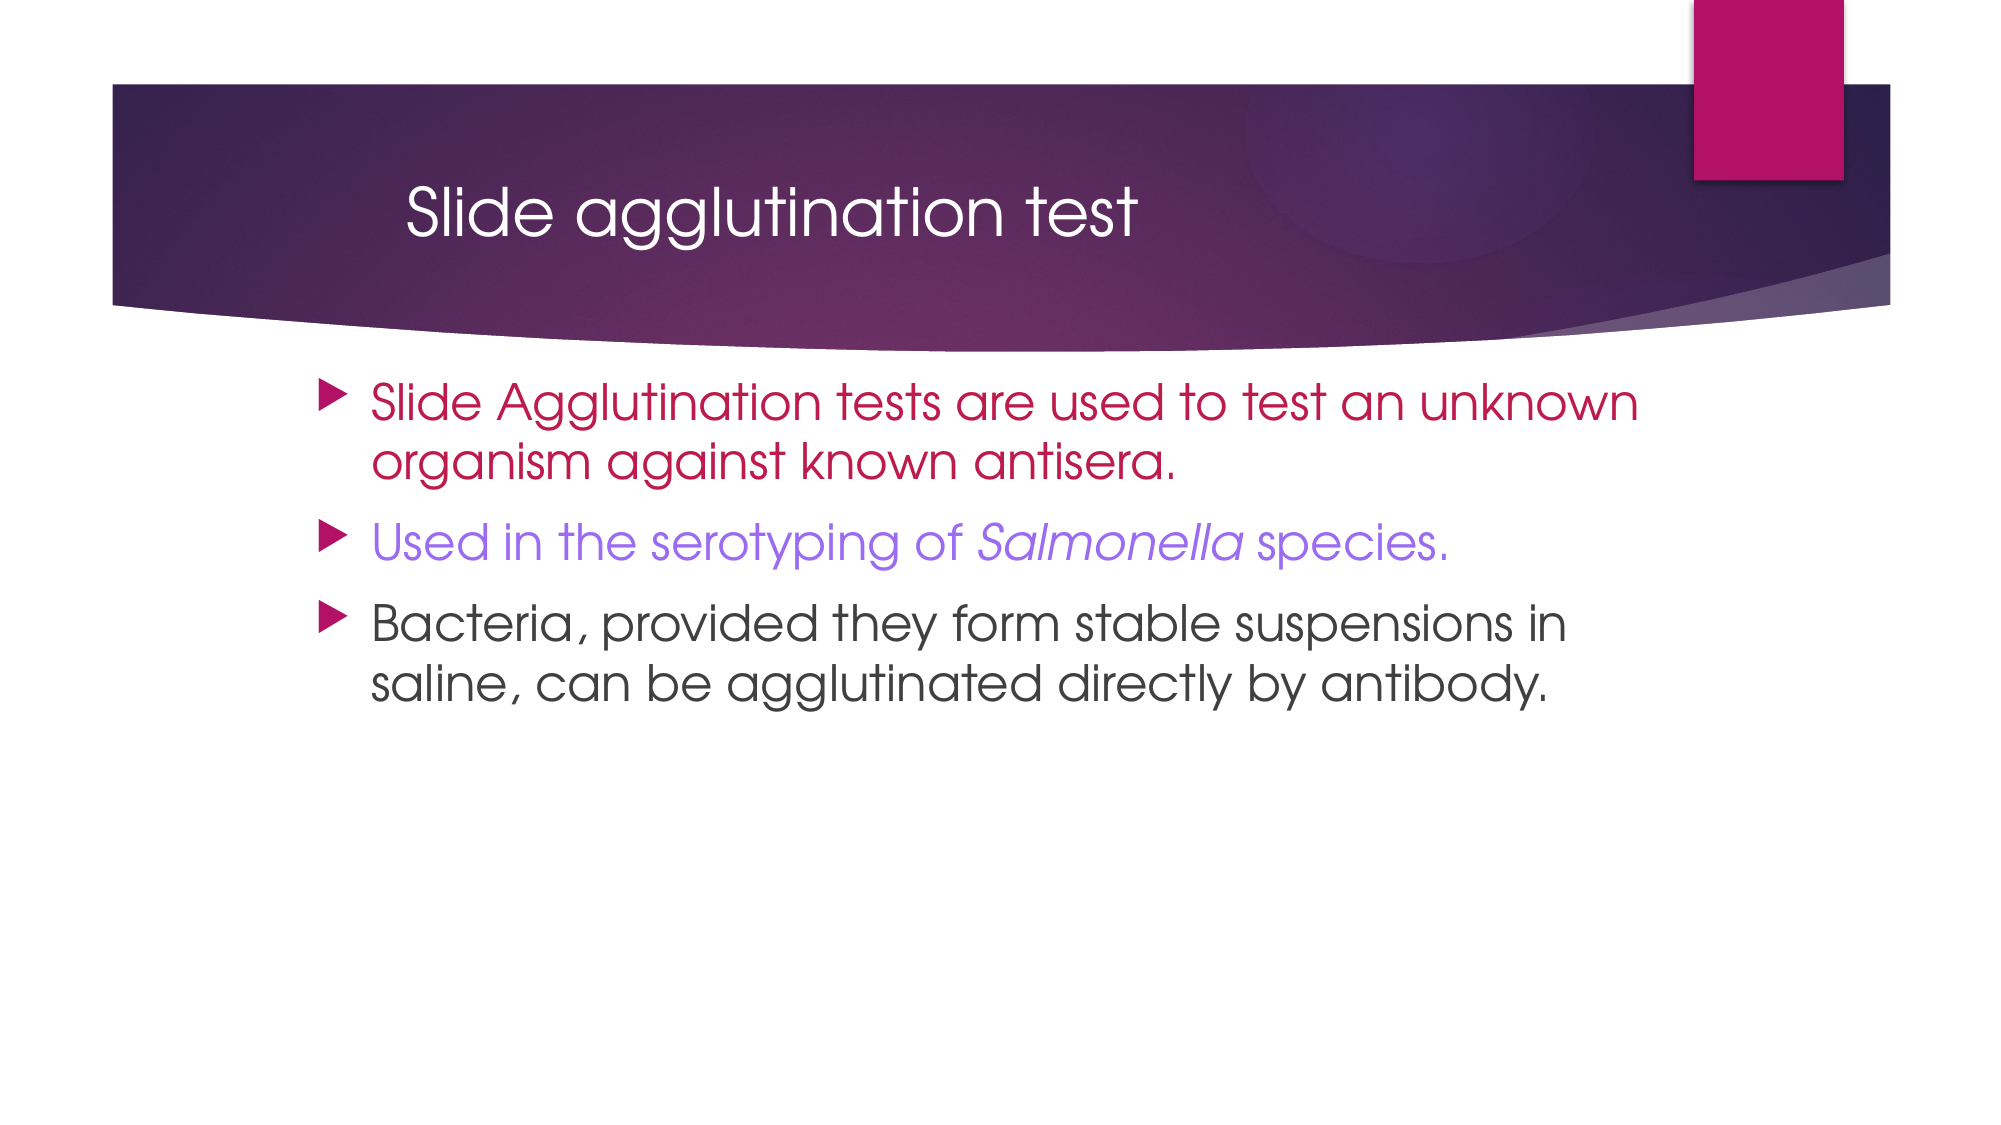

# Slide agglutination test
Slide Agglutination tests are used to test an unknown organism against known antisera.
Used in the serotyping of Salmonella species.
Bacteria, provided they form stable suspensions in saline, can be agglutinated directly by antibody.